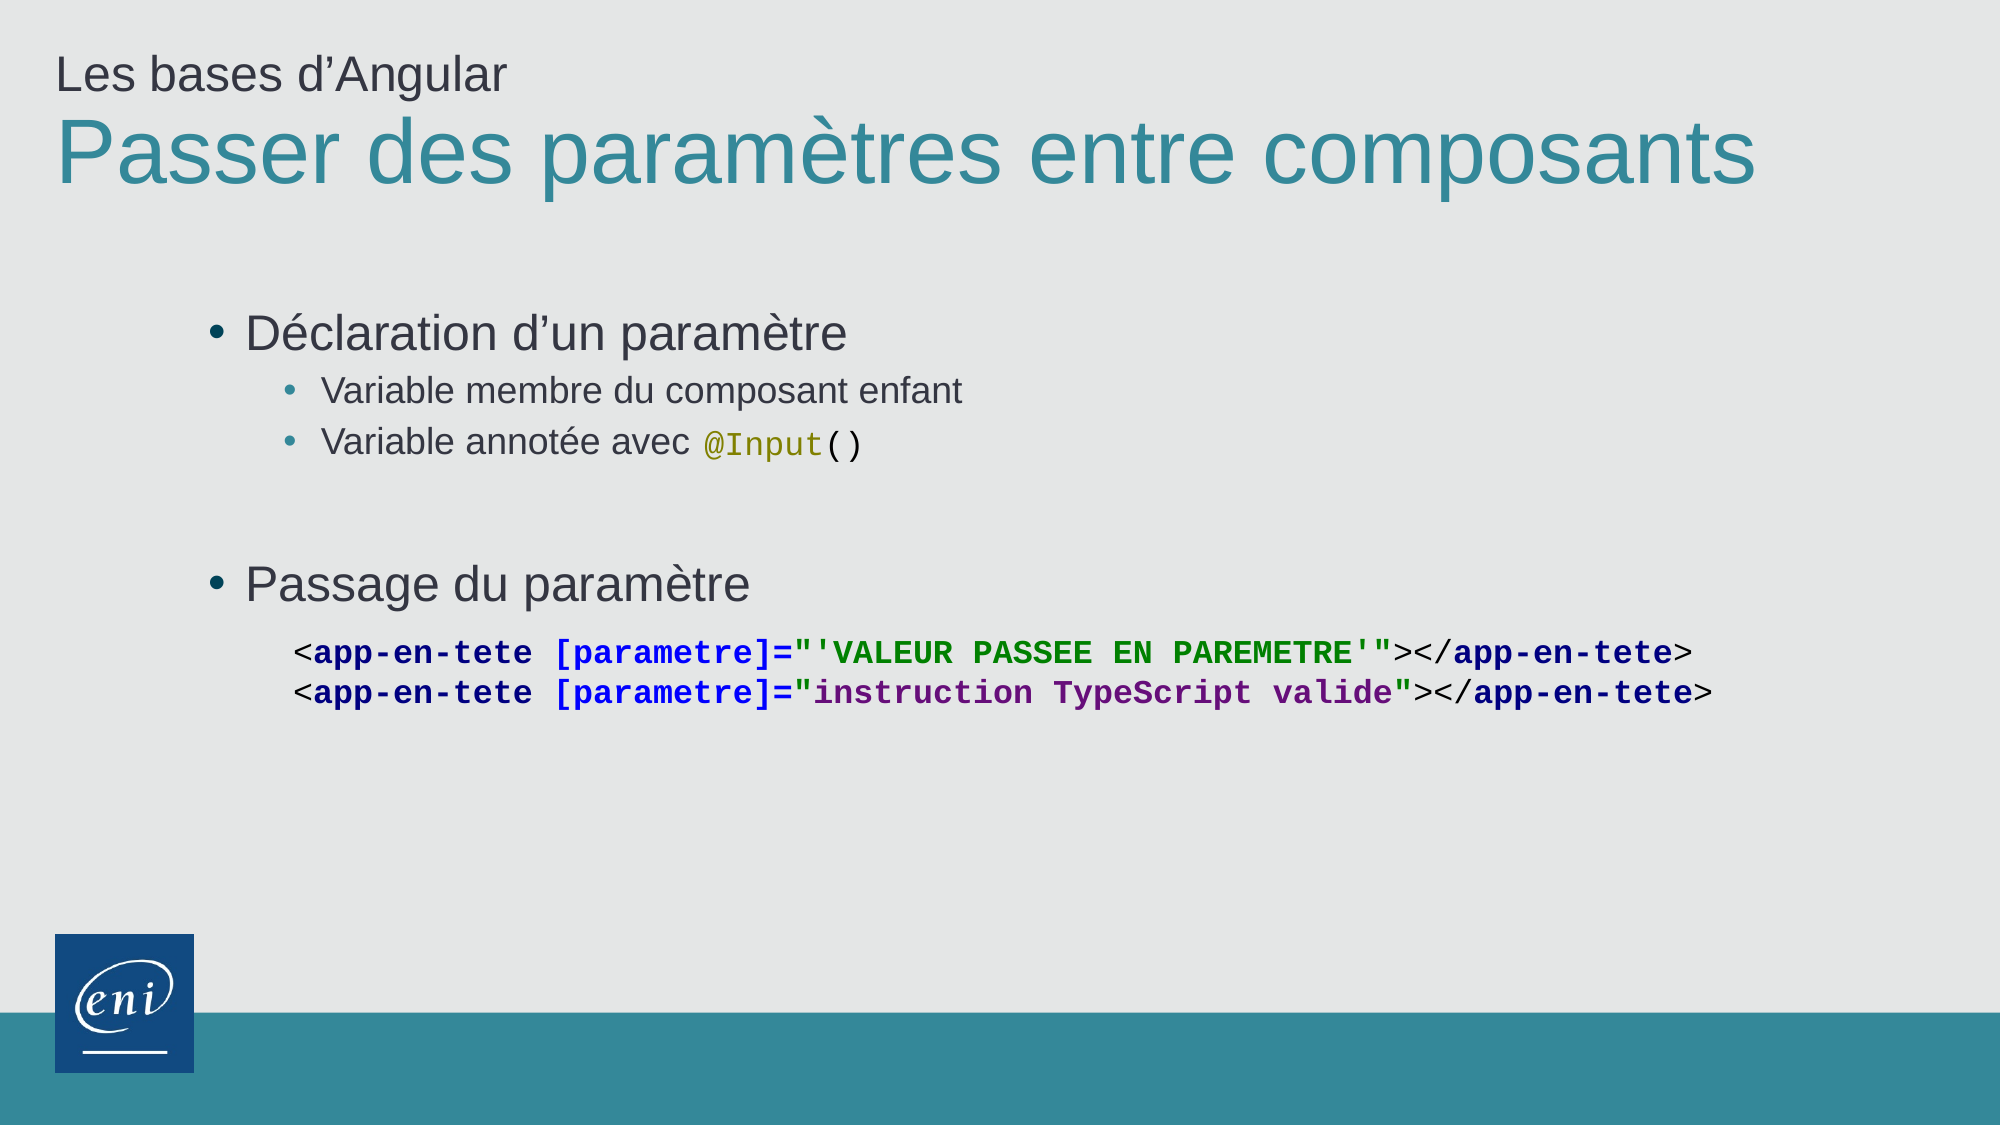

Les bases d’Angular
# Passer des paramètres entre composants
Déclaration d’un paramètre
Variable membre du composant enfant
Variable annotée avec

Passage du paramètre
@Input()
<app-en-tete [parametre]="'VALEUR PASSEE EN PAREMETRE'"></app-en-tete>
<app-en-tete [parametre]="instruction TypeScript valide"></app-en-tete>